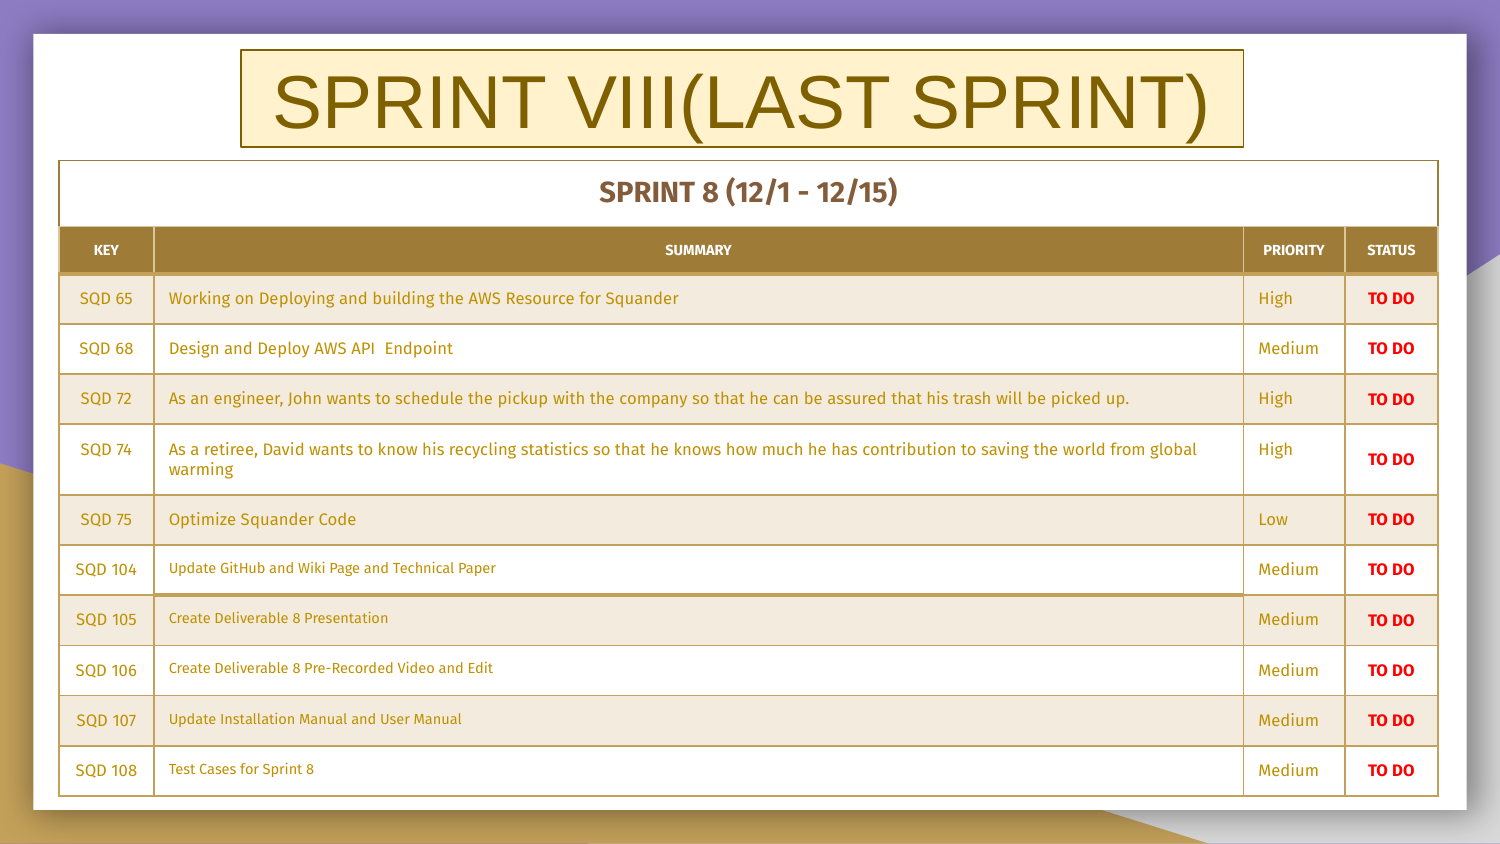

SPRINT VIII(LAST SPRINT)
| SPRINT 8 (12/1 - 12/15) |
| --- |
| KEY | SUMMARY | PRIORITY | STATUS |
| --- | --- | --- | --- |
| SQD 65 | Working on Deploying and building the AWS Resource for Squander | High | TO DO |
| SQD 68 | Design and Deploy AWS API Endpoint | Medium | TO DO |
| SQD 72 | As an engineer, John wants to schedule the pickup with the company so that he can be assured that his trash will be picked up. | High | TO DO |
| SQD 74 | As a retiree, David wants to know his recycling statistics so that he knows how much he has contribution to saving the world from global warming | High | TO DO |
| SQD 75 | Optimize Squander Code | Low | TO DO |
| SQD 104 | Update GitHub and Wiki Page and Technical Paper | Medium | TO DO |
| SQD 105 | Create Deliverable 8 Presentation | Medium | TO DO |
| SQD 106 | Create Deliverable 8 Pre-Recorded Video and Edit | Medium | TO DO |
| SQD 107 | Update Installation Manual and User Manual | Medium | TO DO |
| SQD 108 | Test Cases for Sprint 8 | Medium | TO DO |